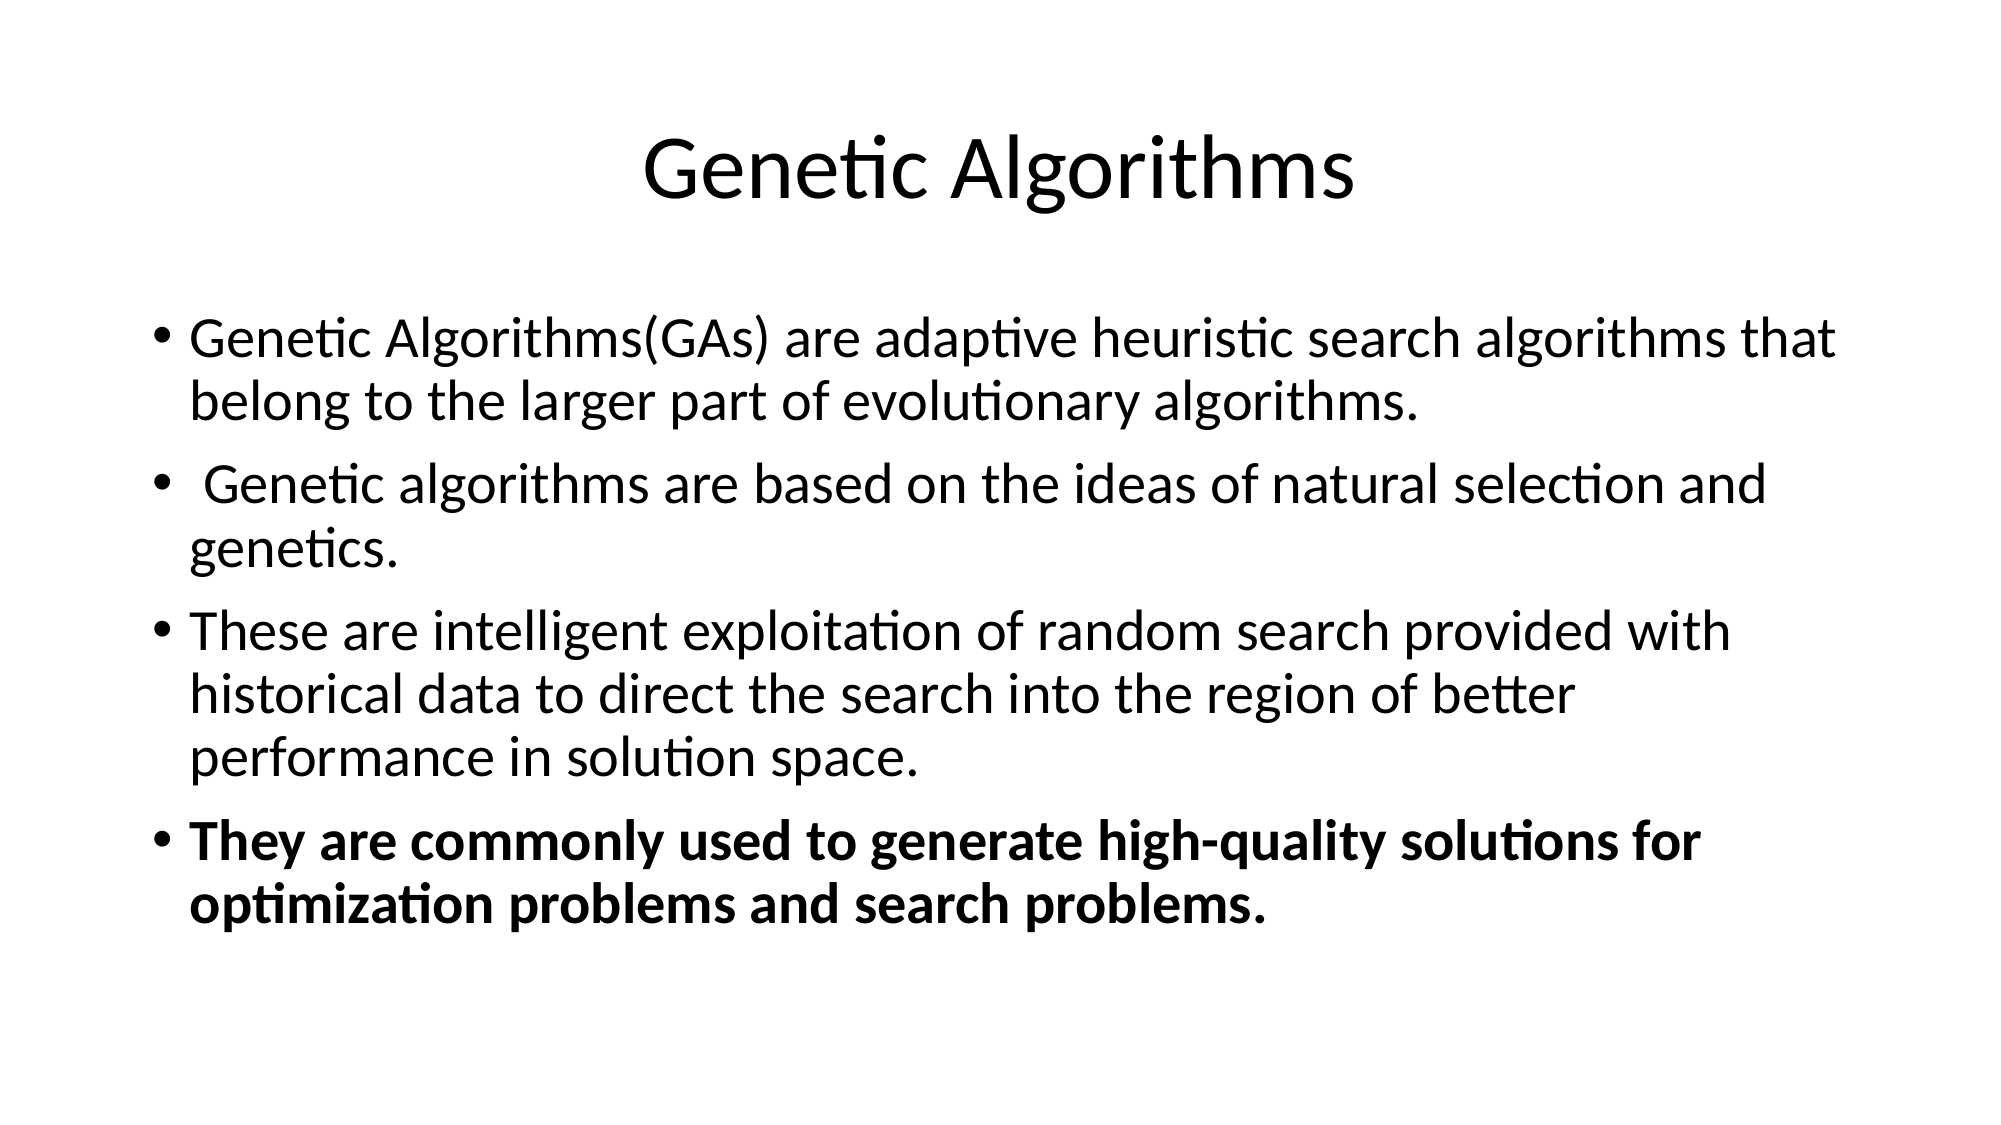

# Genetic Algorithms
Genetic Algorithms(GAs) are adaptive heuristic search algorithms that belong to the larger part of evolutionary algorithms.
 Genetic algorithms are based on the ideas of natural selection and genetics.
These are intelligent exploitation of random search provided with historical data to direct the search into the region of better performance in solution space.
They are commonly used to generate high-quality solutions for optimization problems and search problems.